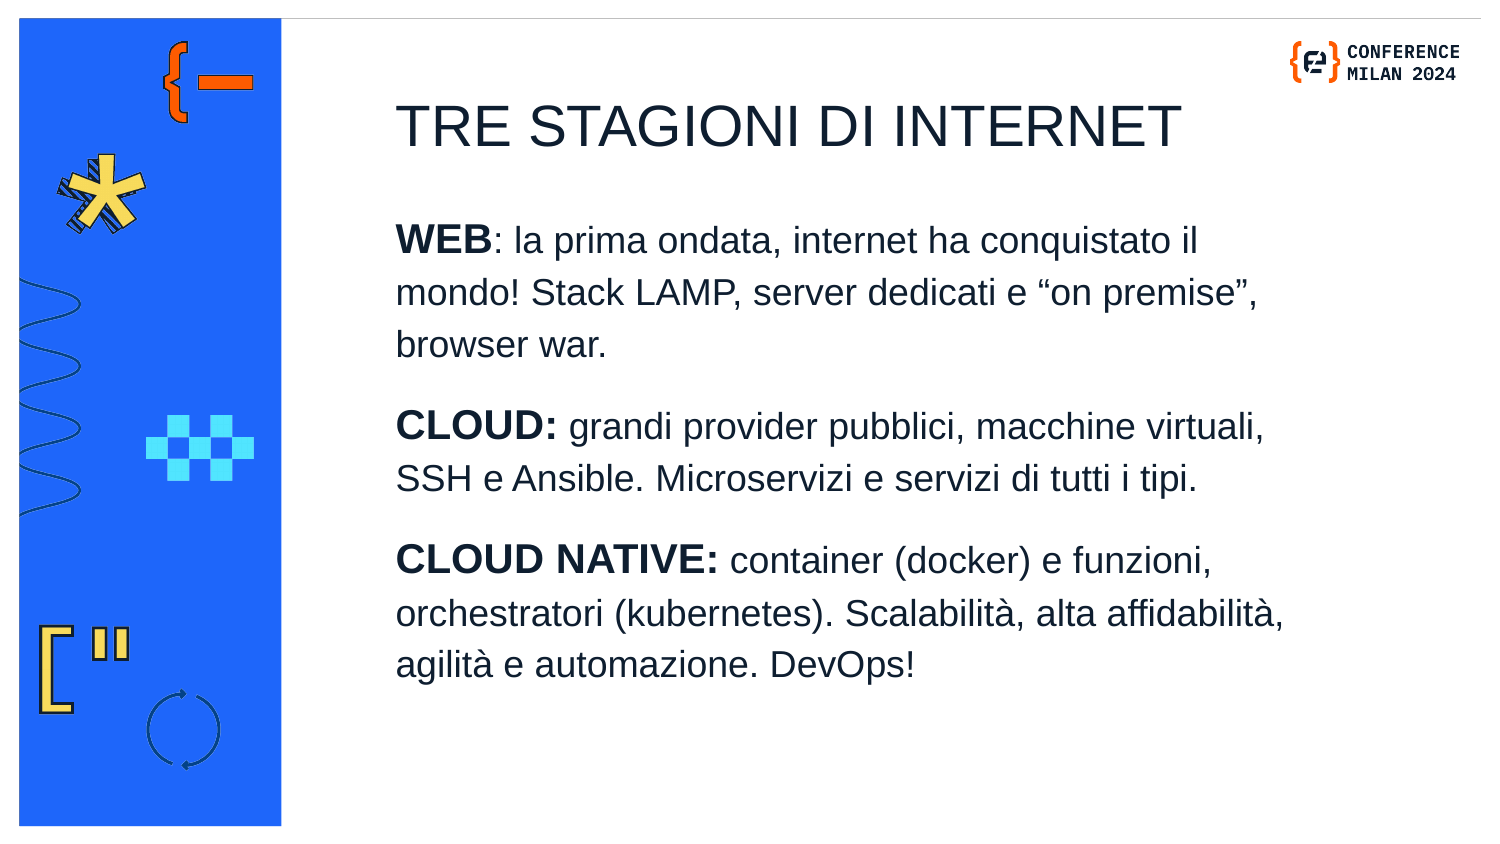

# TRE STAGIONI DI INTERNET
WEB: la prima ondata, internet ha conquistato il mondo! Stack LAMP, server dedicati e “on premise”, browser war.
CLOUD: grandi provider pubblici, macchine virtuali, SSH e Ansible. Microservizi e servizi di tutti i tipi.
CLOUD NATIVE: container (docker) e funzioni, orchestratori (kubernetes). Scalabilità, alta affidabilità, agilità e automazione. DevOps!